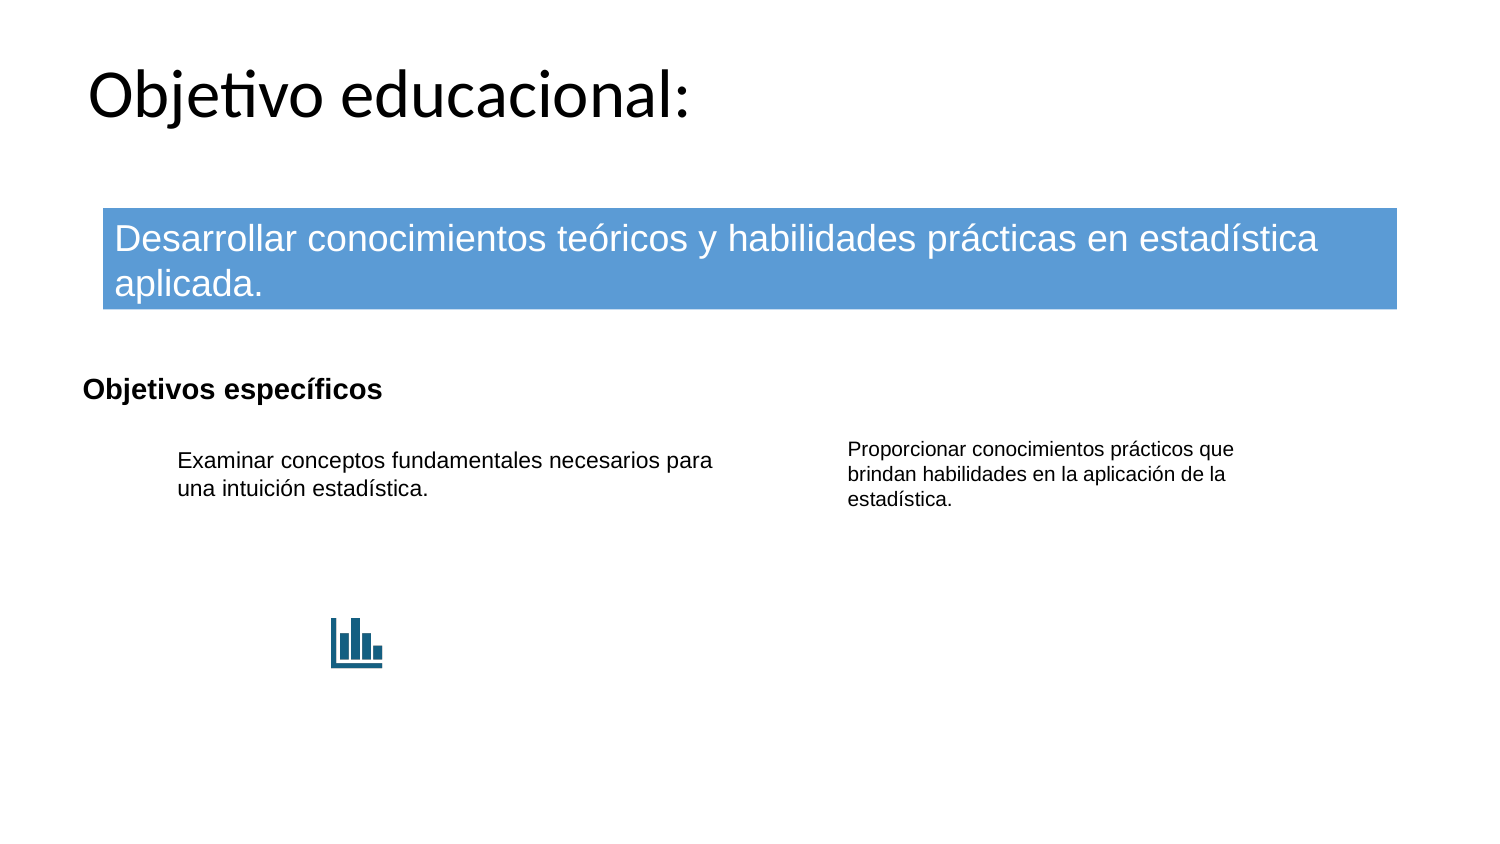

# Objetivo educacional:
Desarrollar conocimientos teóricos y habilidades prácticas en estadística aplicada.
Objetivos específicos
Examinar conceptos fundamentales necesarios para una intuición estadística.
Proporcionar conocimientos prácticos que brindan habilidades en la aplicación de la estadística.